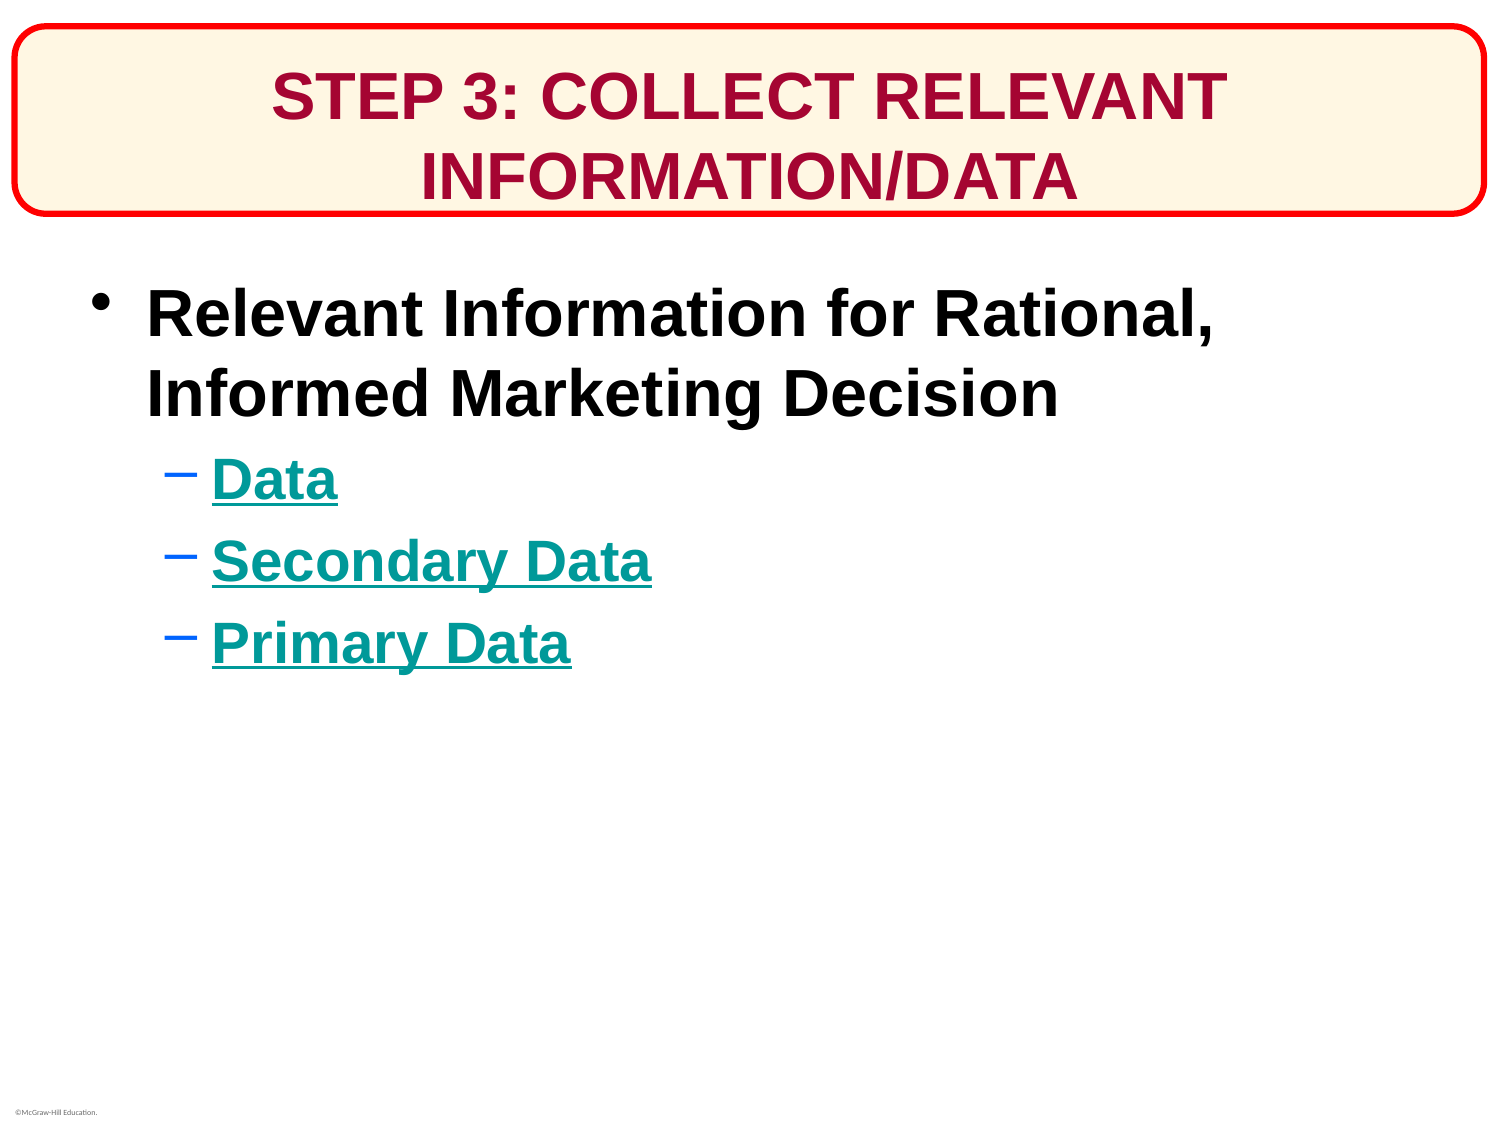

# STEP 3: COLLECT RELEVANT INFORMATION/DATA
Relevant Information for Rational, Informed Marketing Decision
Data
Secondary Data
Primary Data